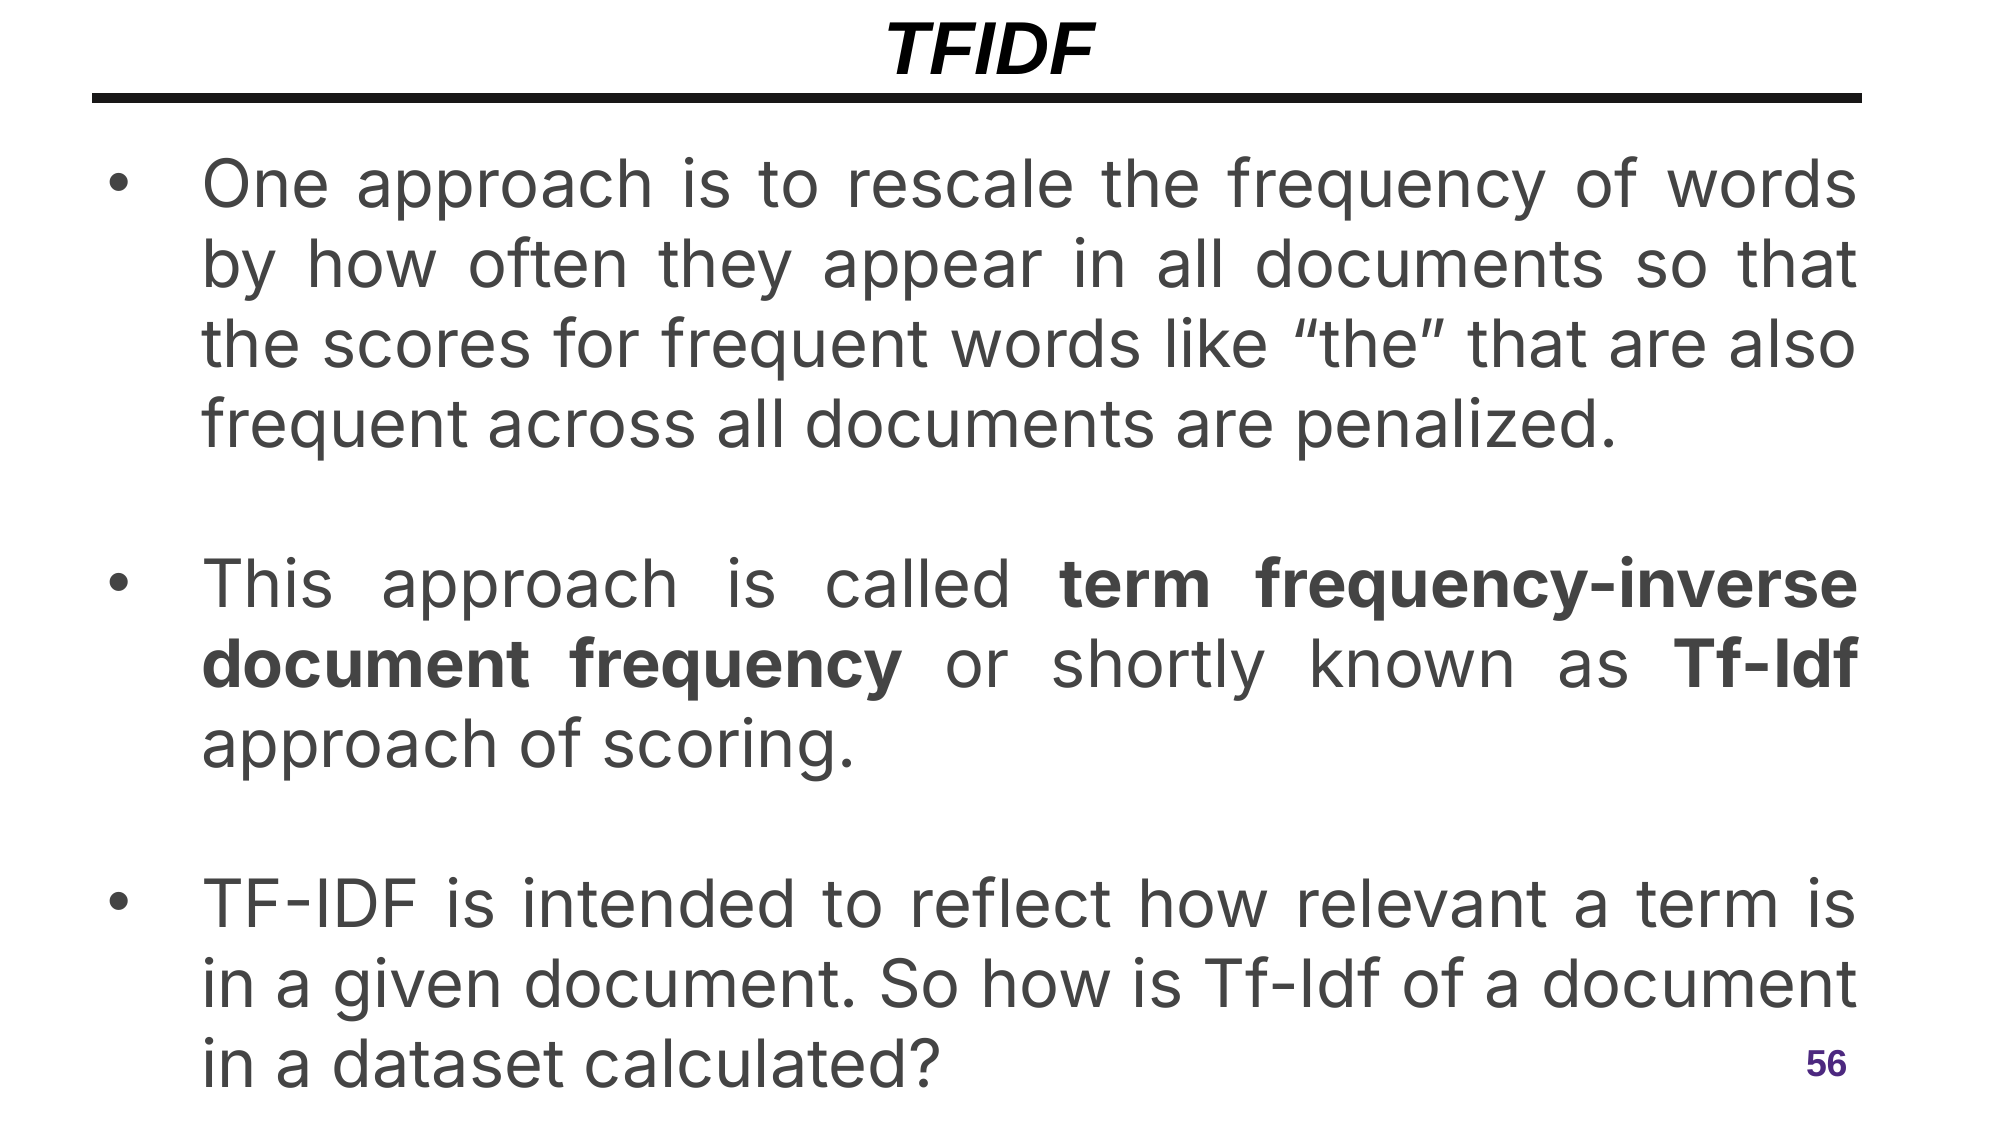

# TFIDF
One approach is to rescale the frequency of words by how often they appear in all documents so that the scores for frequent words like “the” that are also frequent across all documents are penalized.

This approach is called term frequency-inverse document frequency or shortly known as Tf-Idf approach of scoring.

TF-IDF is intended to reflect how relevant a term is in a given document. So how is Tf-Idf of a document in a dataset calculated?
Myth
Outcome